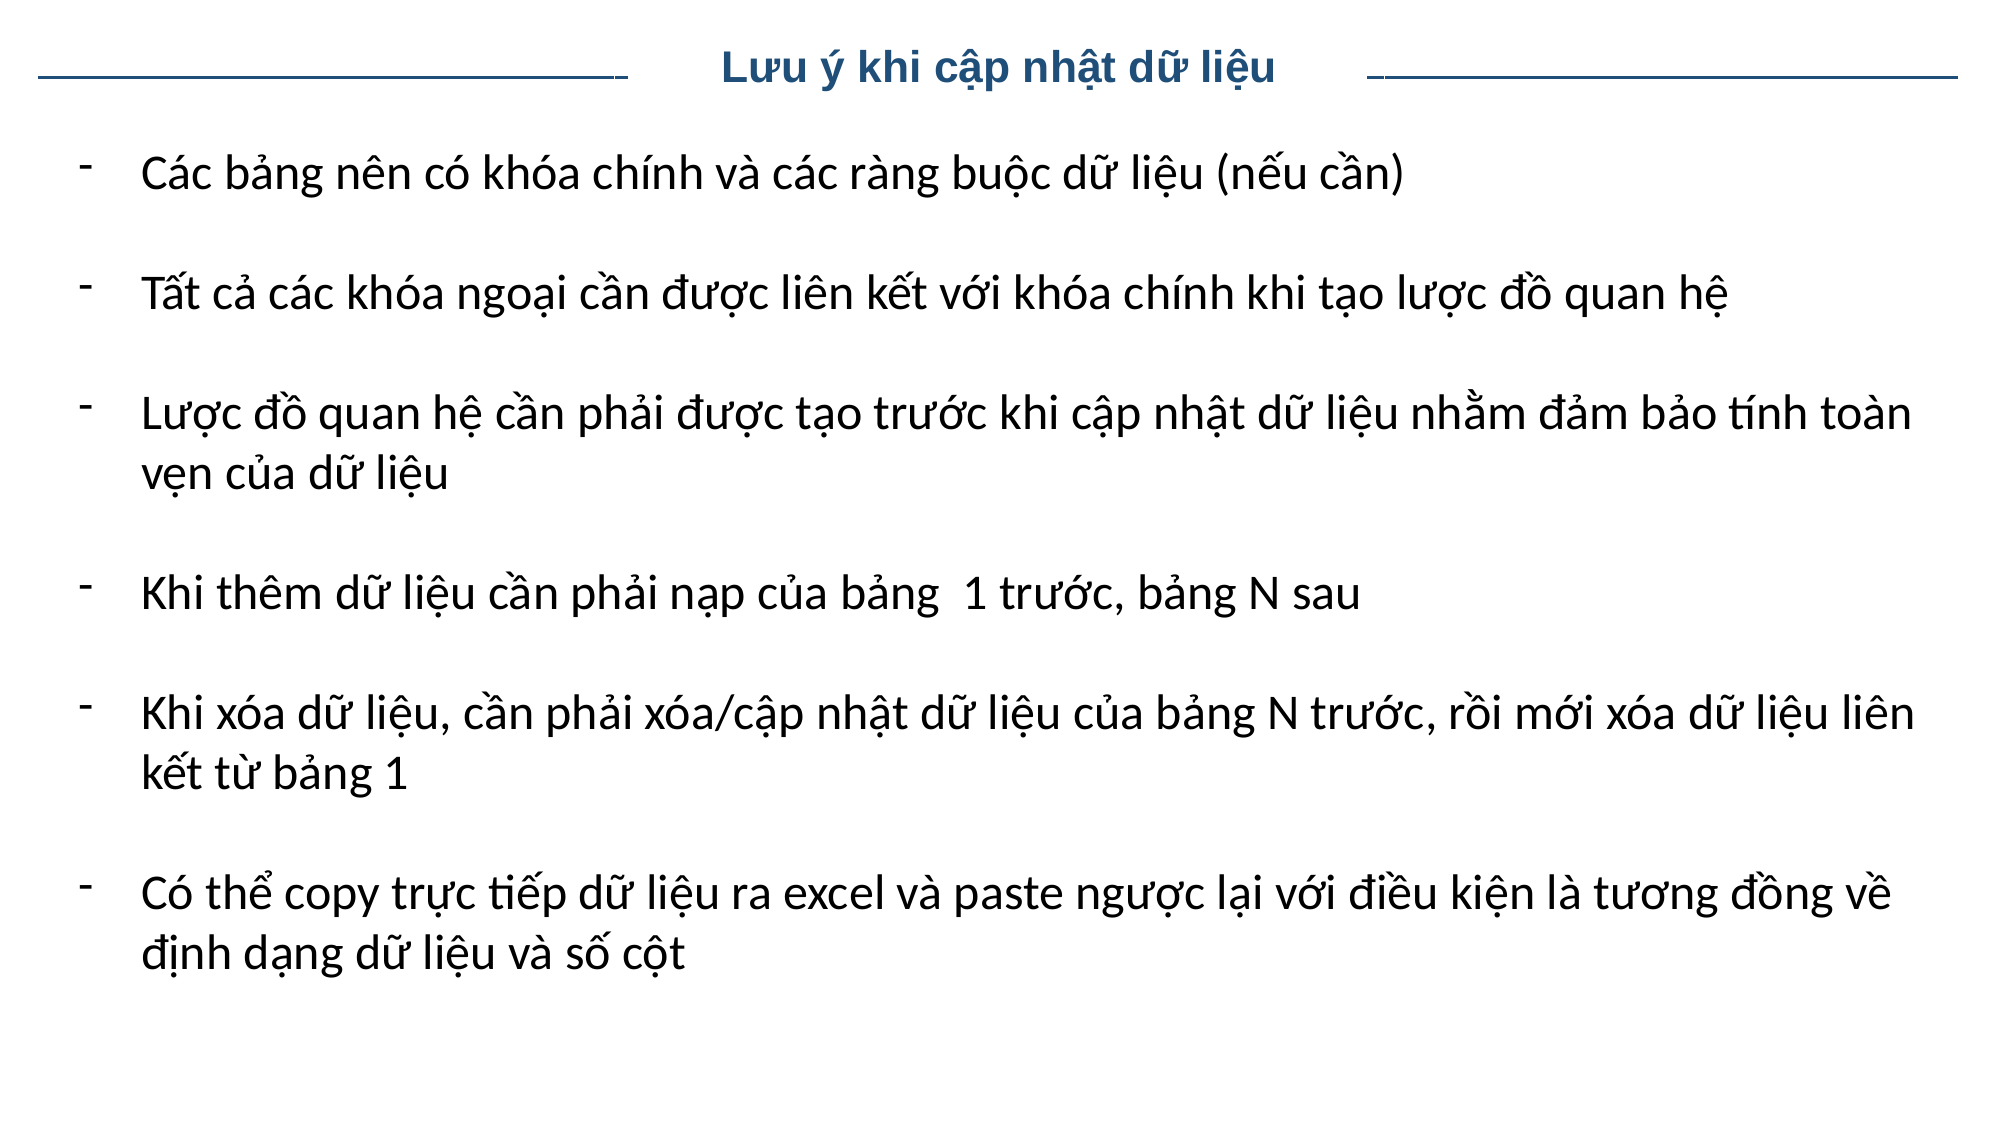

Lưu ý khi cập nhật dữ liệu
Các bảng nên có khóa chính và các ràng buộc dữ liệu (nếu cần)

Tất cả các khóa ngoại cần được liên kết với khóa chính khi tạo lược đồ quan hệ

Lược đồ quan hệ cần phải được tạo trước khi cập nhật dữ liệu nhằm đảm bảo tính toàn vẹn của dữ liệu

Khi thêm dữ liệu cần phải nạp của bảng  1 trước, bảng N sau

Khi xóa dữ liệu, cần phải xóa/cập nhật dữ liệu của bảng N trước, rồi mới xóa dữ liệu liên kết từ bảng 1

Có thể copy trực tiếp dữ liệu ra excel và paste ngược lại với điều kiện là tương đồng về định dạng dữ liệu và số cột